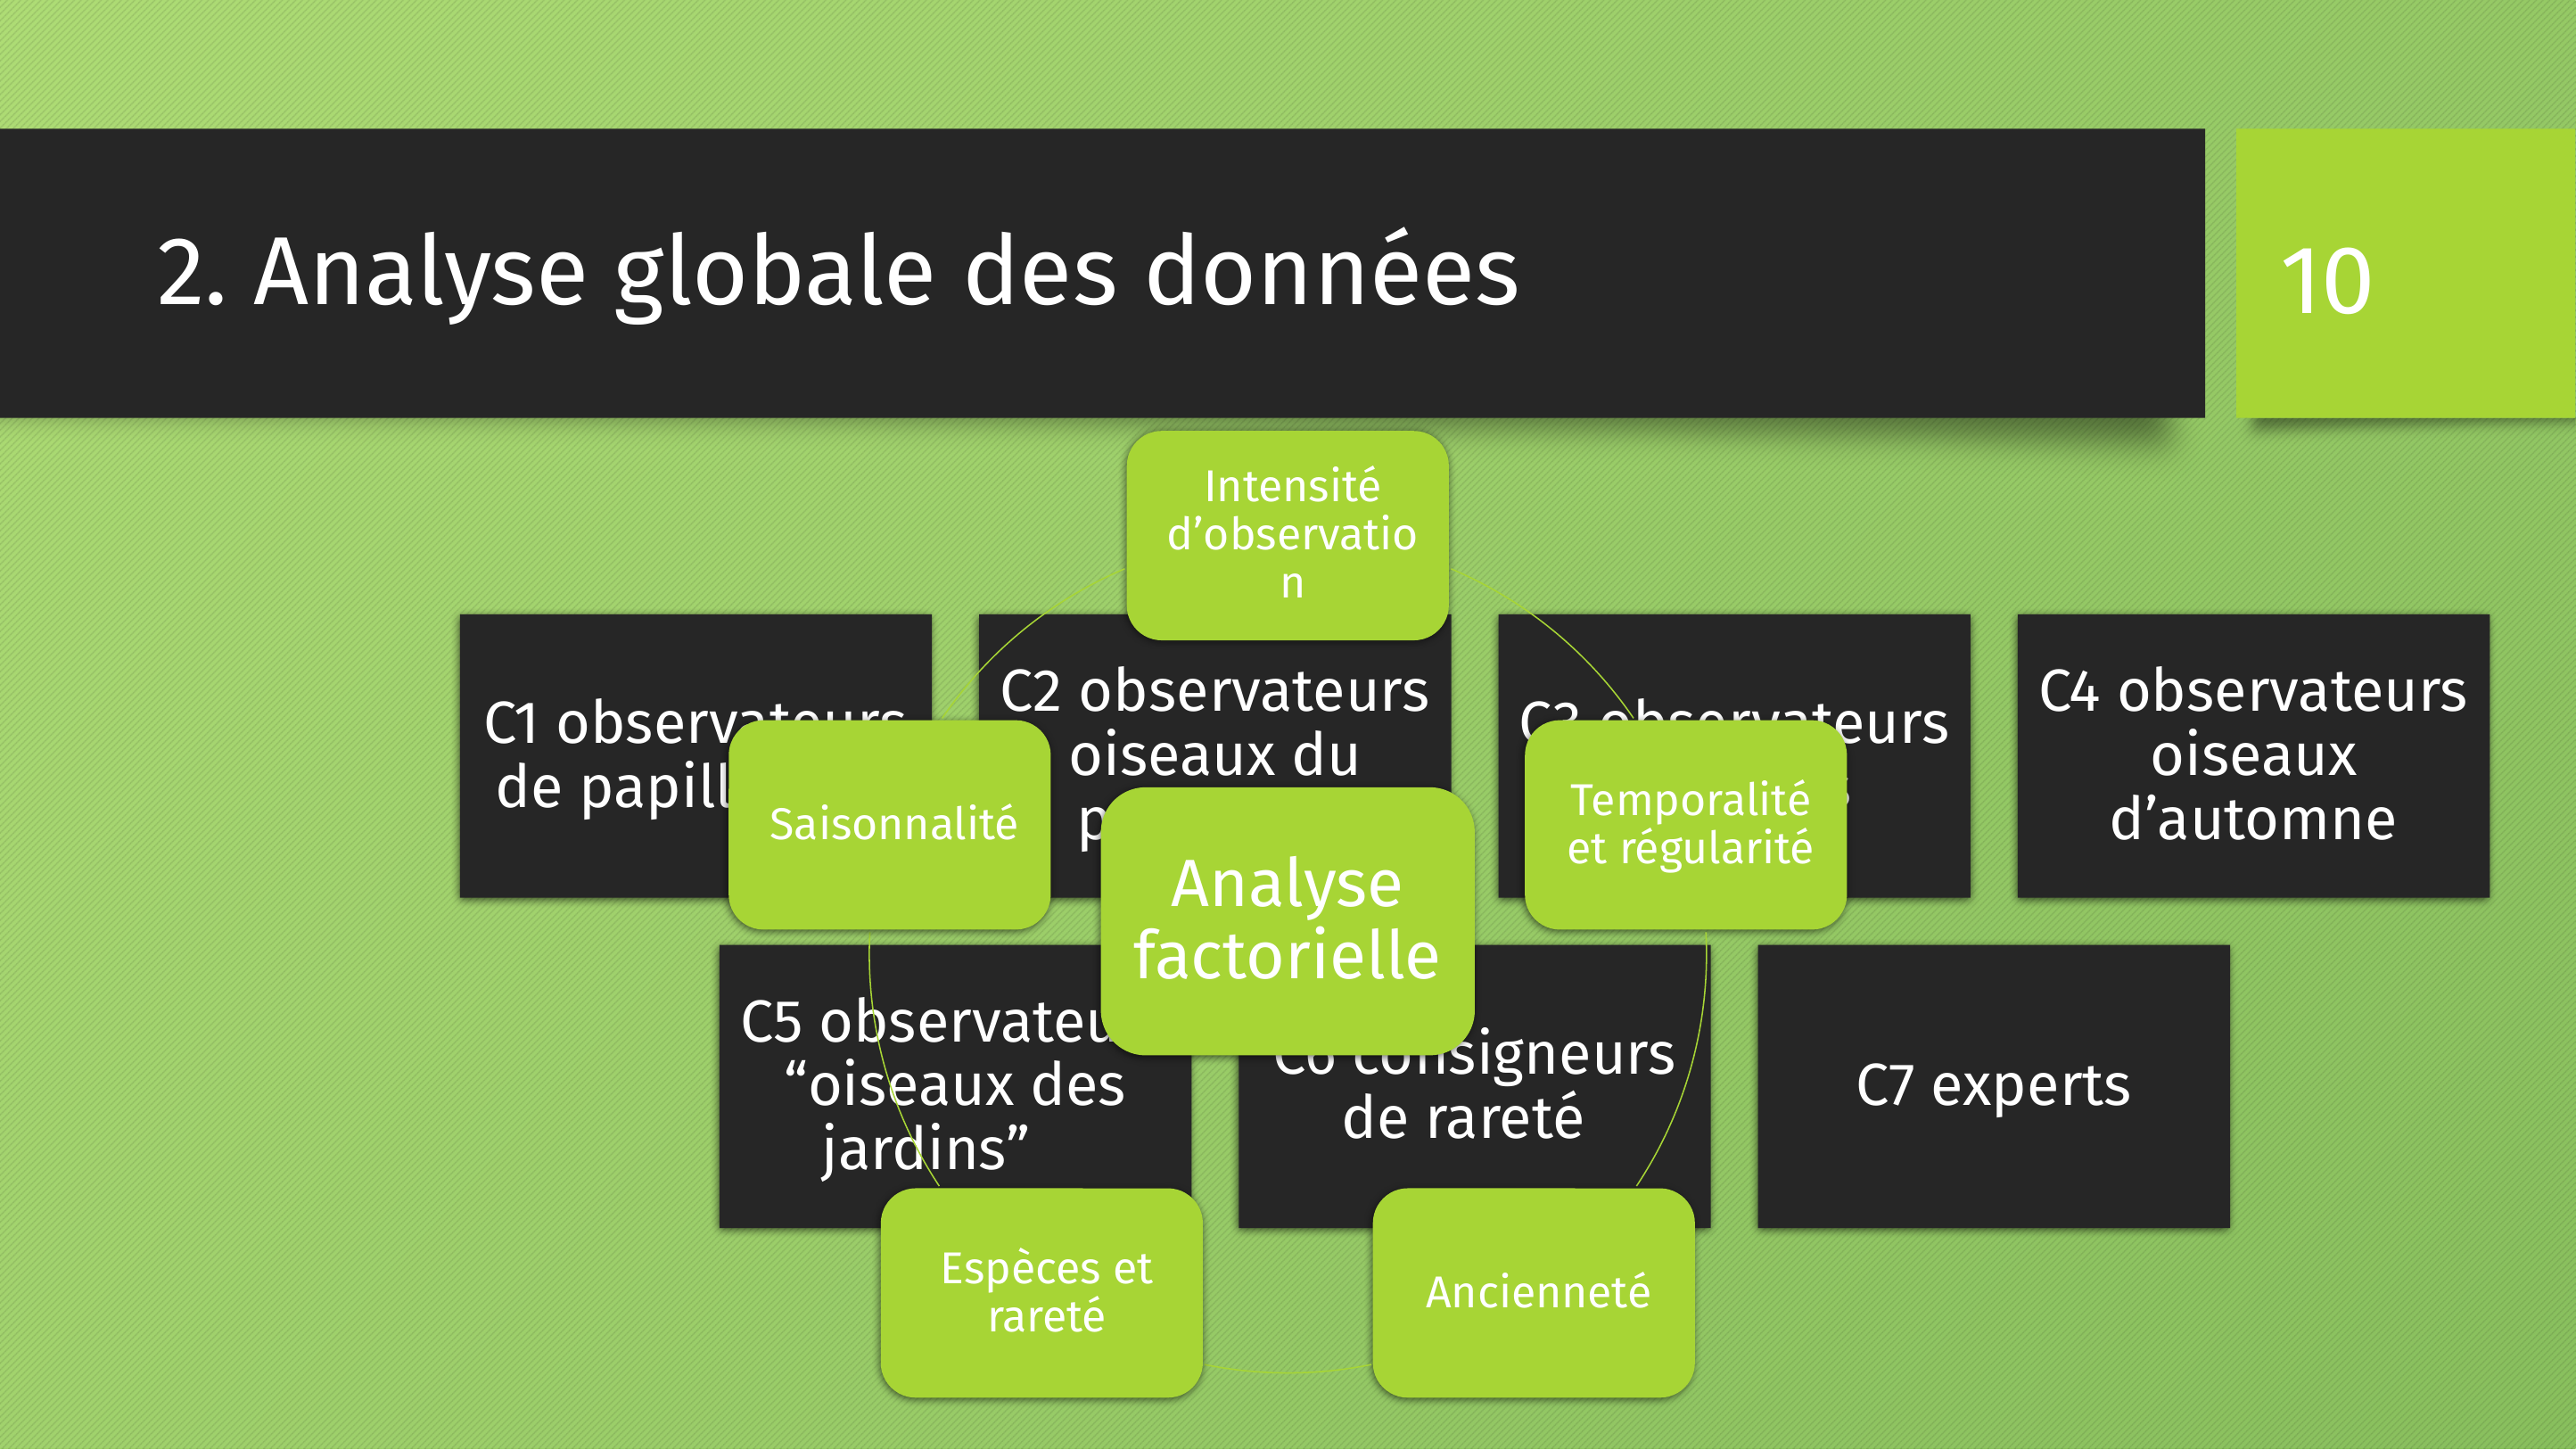

10
# 2. Analyse globale des données
Intensité d’observation
Temporalité et régularité
Ancienneté
Espèces et rareté
Saisonnalité
C1 observateurs de papillons
C2 observateurs oiseaux du printemps
C3 observateurs réguliers
C4 observateurs oiseaux d’automne
C5 observateurs “oiseaux des jardins”
C6 consigneurs de rareté
C7 experts

Analyse factorielle